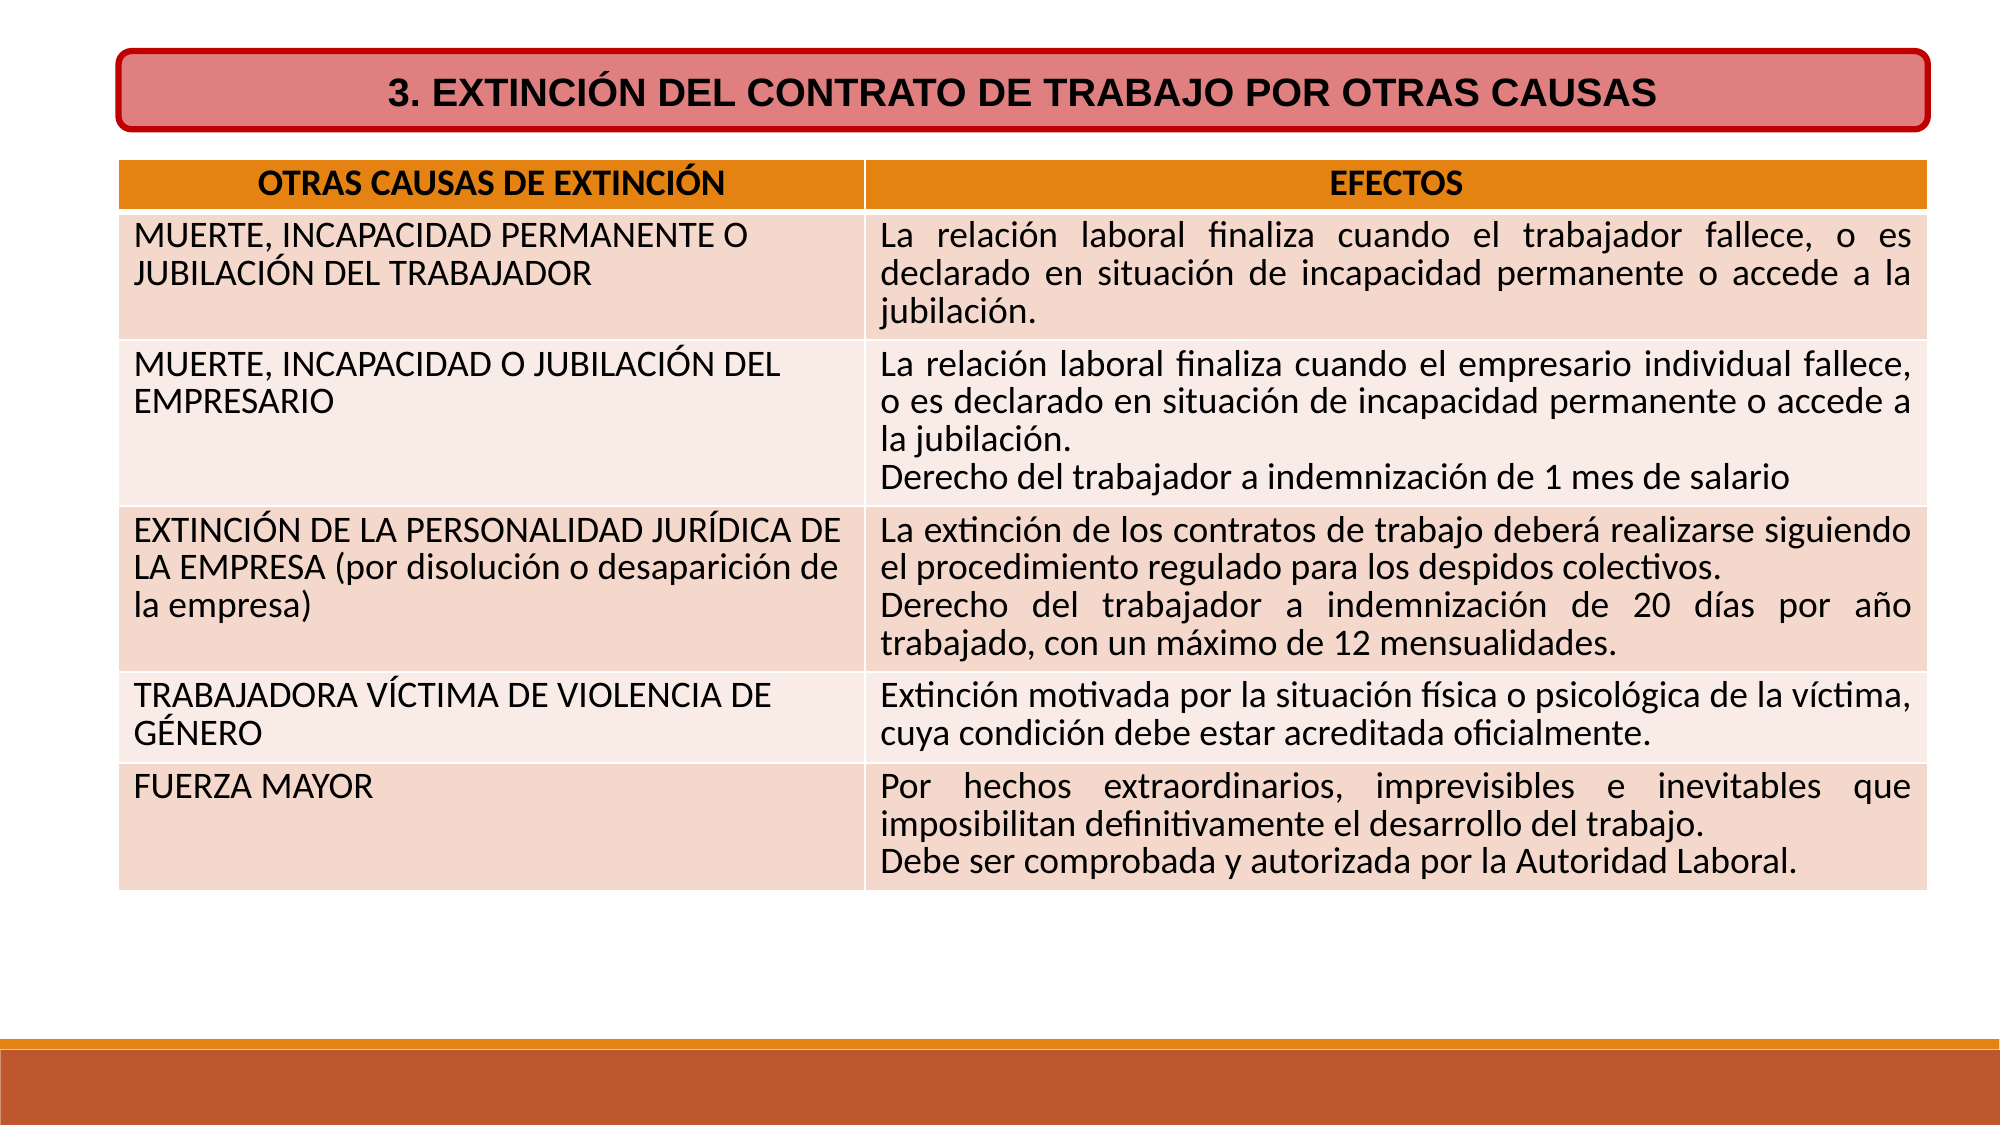

3. EXTINCIÓN DEL CONTRATO DE TRABAJO POR OTRAS CAUSAS
| OTRAS CAUSAS DE EXTINCIÓN | EFECTOS |
| --- | --- |
| MUERTE, INCAPACIDAD PERMANENTE O JUBILACIÓN DEL TRABAJADOR | La relación laboral finaliza cuando el trabajador fallece, o es declarado en situación de incapacidad permanente o accede a la jubilación. |
| MUERTE, INCAPACIDAD O JUBILACIÓN DEL EMPRESARIO | La relación laboral finaliza cuando el empresario individual fallece, o es declarado en situación de incapacidad permanente o accede a la jubilación. Derecho del trabajador a indemnización de 1 mes de salario |
| EXTINCIÓN DE LA PERSONALIDAD JURÍDICA DE LA EMPRESA (por disolución o desaparición de la empresa) | La extinción de los contratos de trabajo deberá realizarse siguiendo el procedimiento regulado para los despidos colectivos. Derecho del trabajador a indemnización de 20 días por año trabajado, con un máximo de 12 mensualidades. |
| TRABAJADORA VÍCTIMA DE VIOLENCIA DE GÉNERO | Extinción motivada por la situación física o psicológica de la víctima, cuya condición debe estar acreditada oficialmente. |
| FUERZA MAYOR | Por hechos extraordinarios, imprevisibles e inevitables que imposibilitan definitivamente el desarrollo del trabajo. Debe ser comprobada y autorizada por la Autoridad Laboral. |